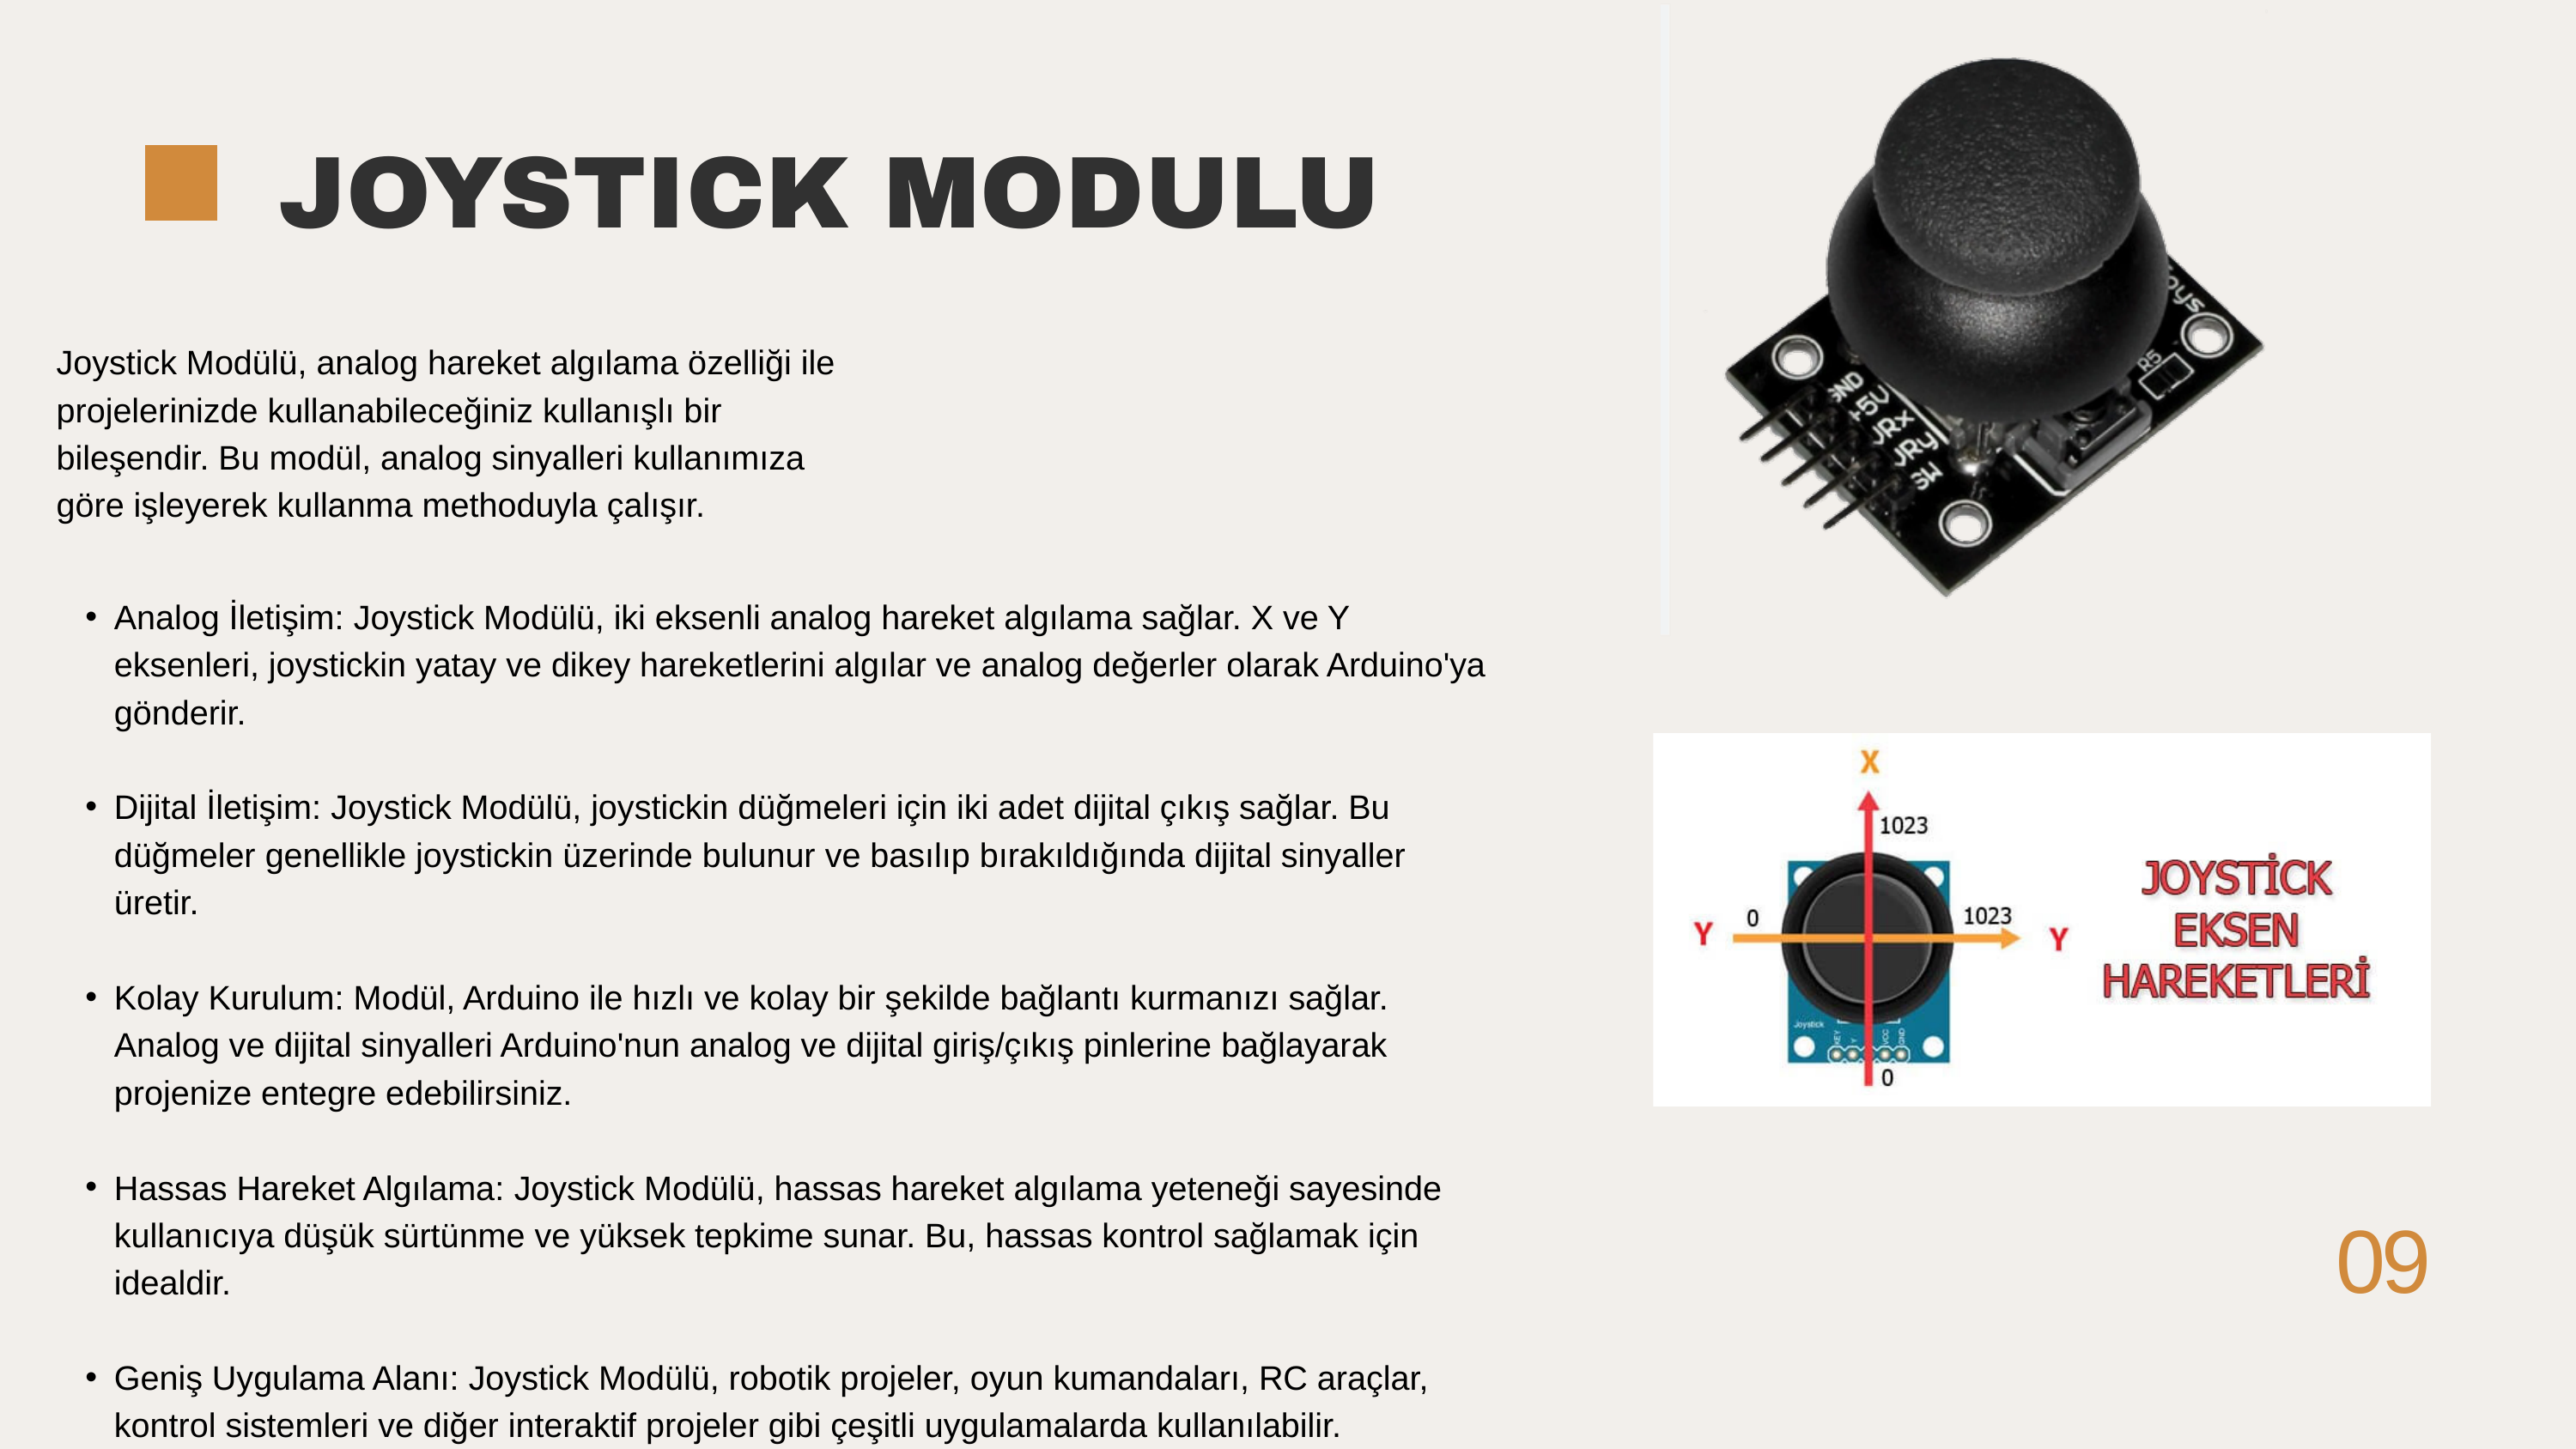

JOYSTICK MODULU

Joystick Modülü, analog hareket algılama özelliği ile projelerinizde kullanabileceğiniz kullanışlı bir bileşendir. Bu modül, analog sinyalleri kullanımıza göre işleyerek kullanma methoduyla çalışır.
Analog İletişim: Joystick Modülü, iki eksenli analog hareket algılama sağlar. X ve Y eksenleri, joystickin yatay ve dikey hareketlerini algılar ve analog değerler olarak Arduino'ya gönderir.

Dijital İletişim: Joystick Modülü, joystickin düğmeleri için iki adet dijital çıkış sağlar. Bu düğmeler genellikle joystickin üzerinde bulunur ve basılıp bırakıldığında dijital sinyaller üretir.

Kolay Kurulum: Modül, Arduino ile hızlı ve kolay bir şekilde bağlantı kurmanızı sağlar. Analog ve dijital sinyalleri Arduino'nun analog ve dijital giriş/çıkış pinlerine bağlayarak projenize entegre edebilirsiniz.

Hassas Hareket Algılama: Joystick Modülü, hassas hareket algılama yeteneği sayesinde kullanıcıya düşük sürtünme ve yüksek tepkime sunar. Bu, hassas kontrol sağlamak için idealdir.

Geniş Uygulama Alanı: Joystick Modülü, robotik projeler, oyun kumandaları, RC araçlar, kontrol sistemleri ve diğer interaktif projeler gibi çeşitli uygulamalarda kullanılabilir.

09